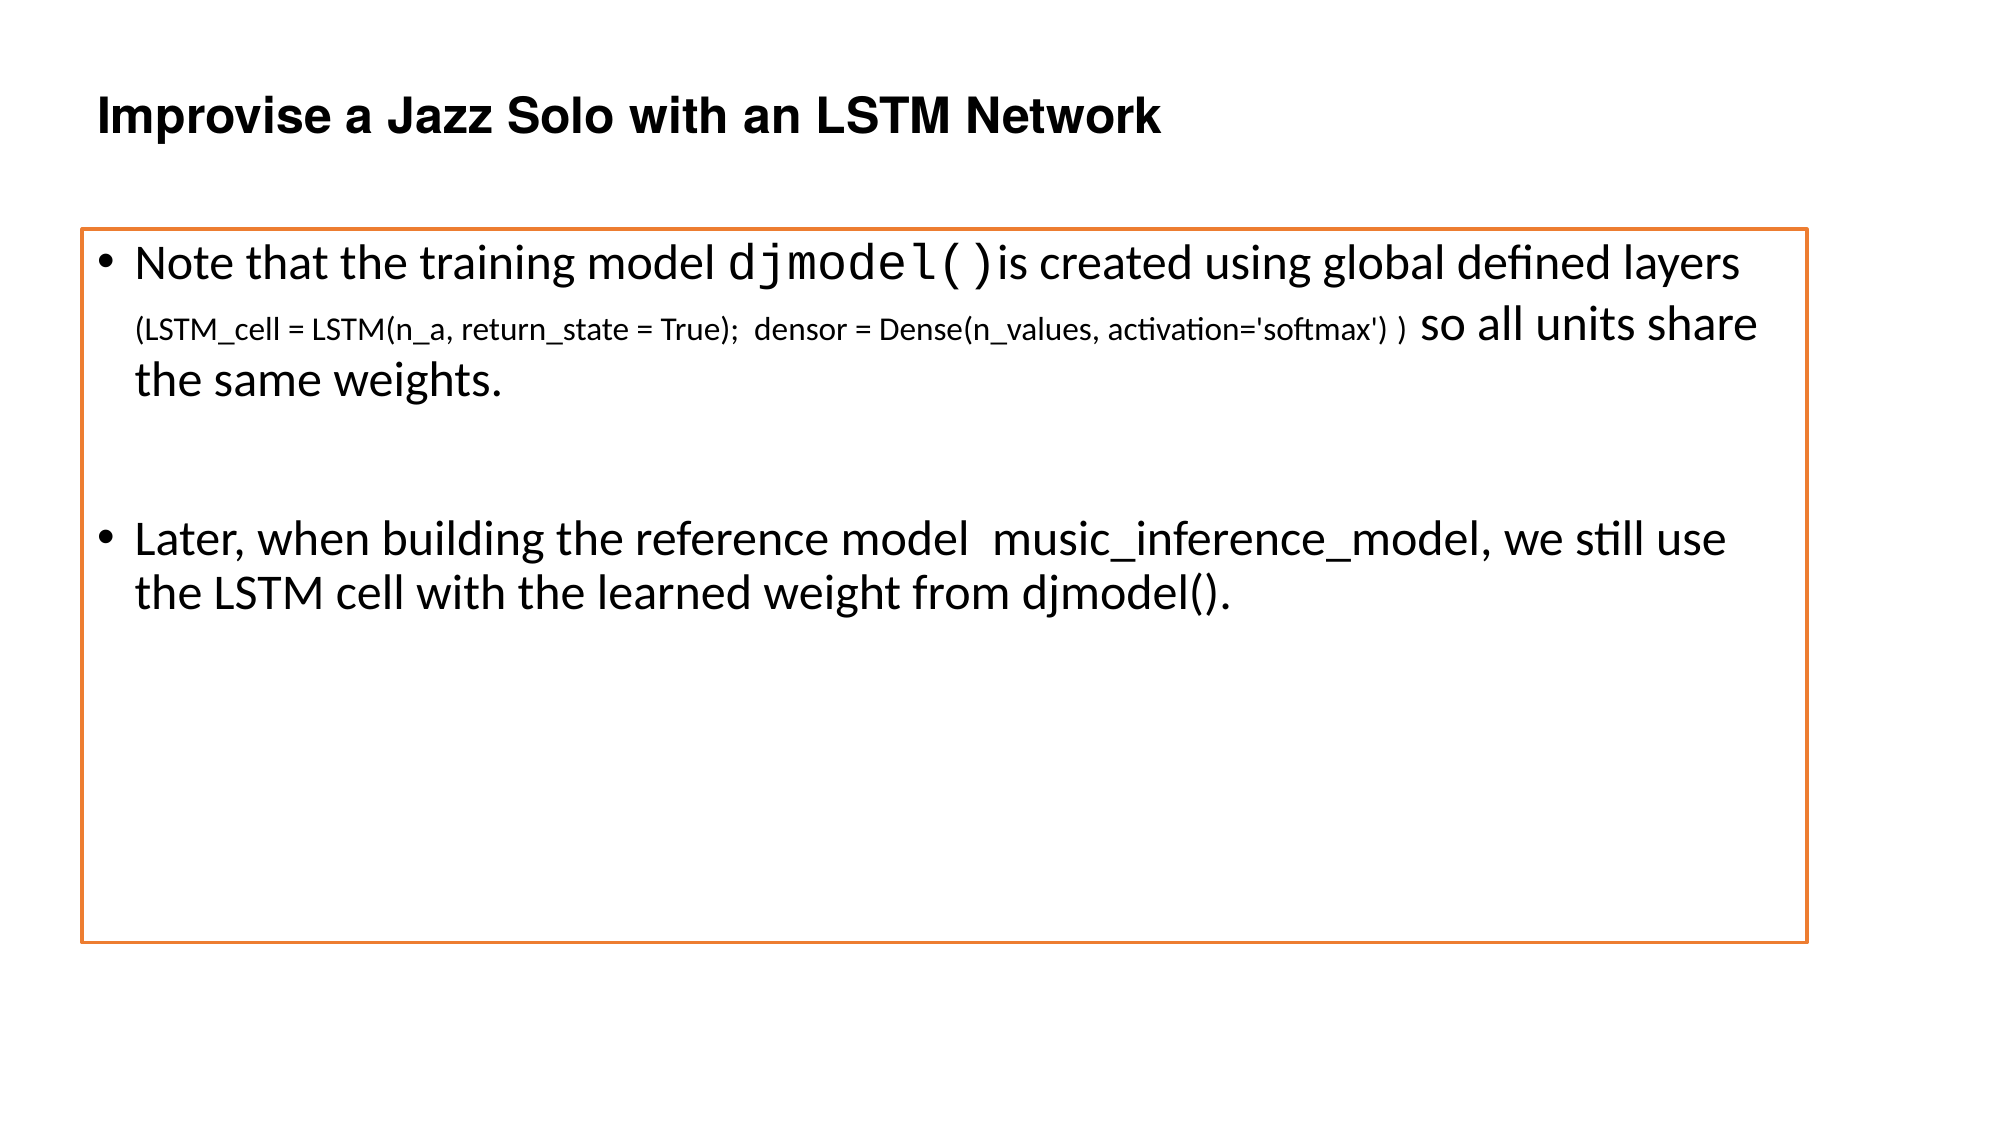

# Improvise a Jazz Solo with an LSTM Network
Note that the training model djmodel()is created using global defined layers (LSTM_cell = LSTM(n_a, return_state = True);  densor = Dense(n_values, activation='softmax') ) so all units share the same weights.

Later, when building the reference model  music_inference_model, we still use the LSTM cell with the learned weight from djmodel().